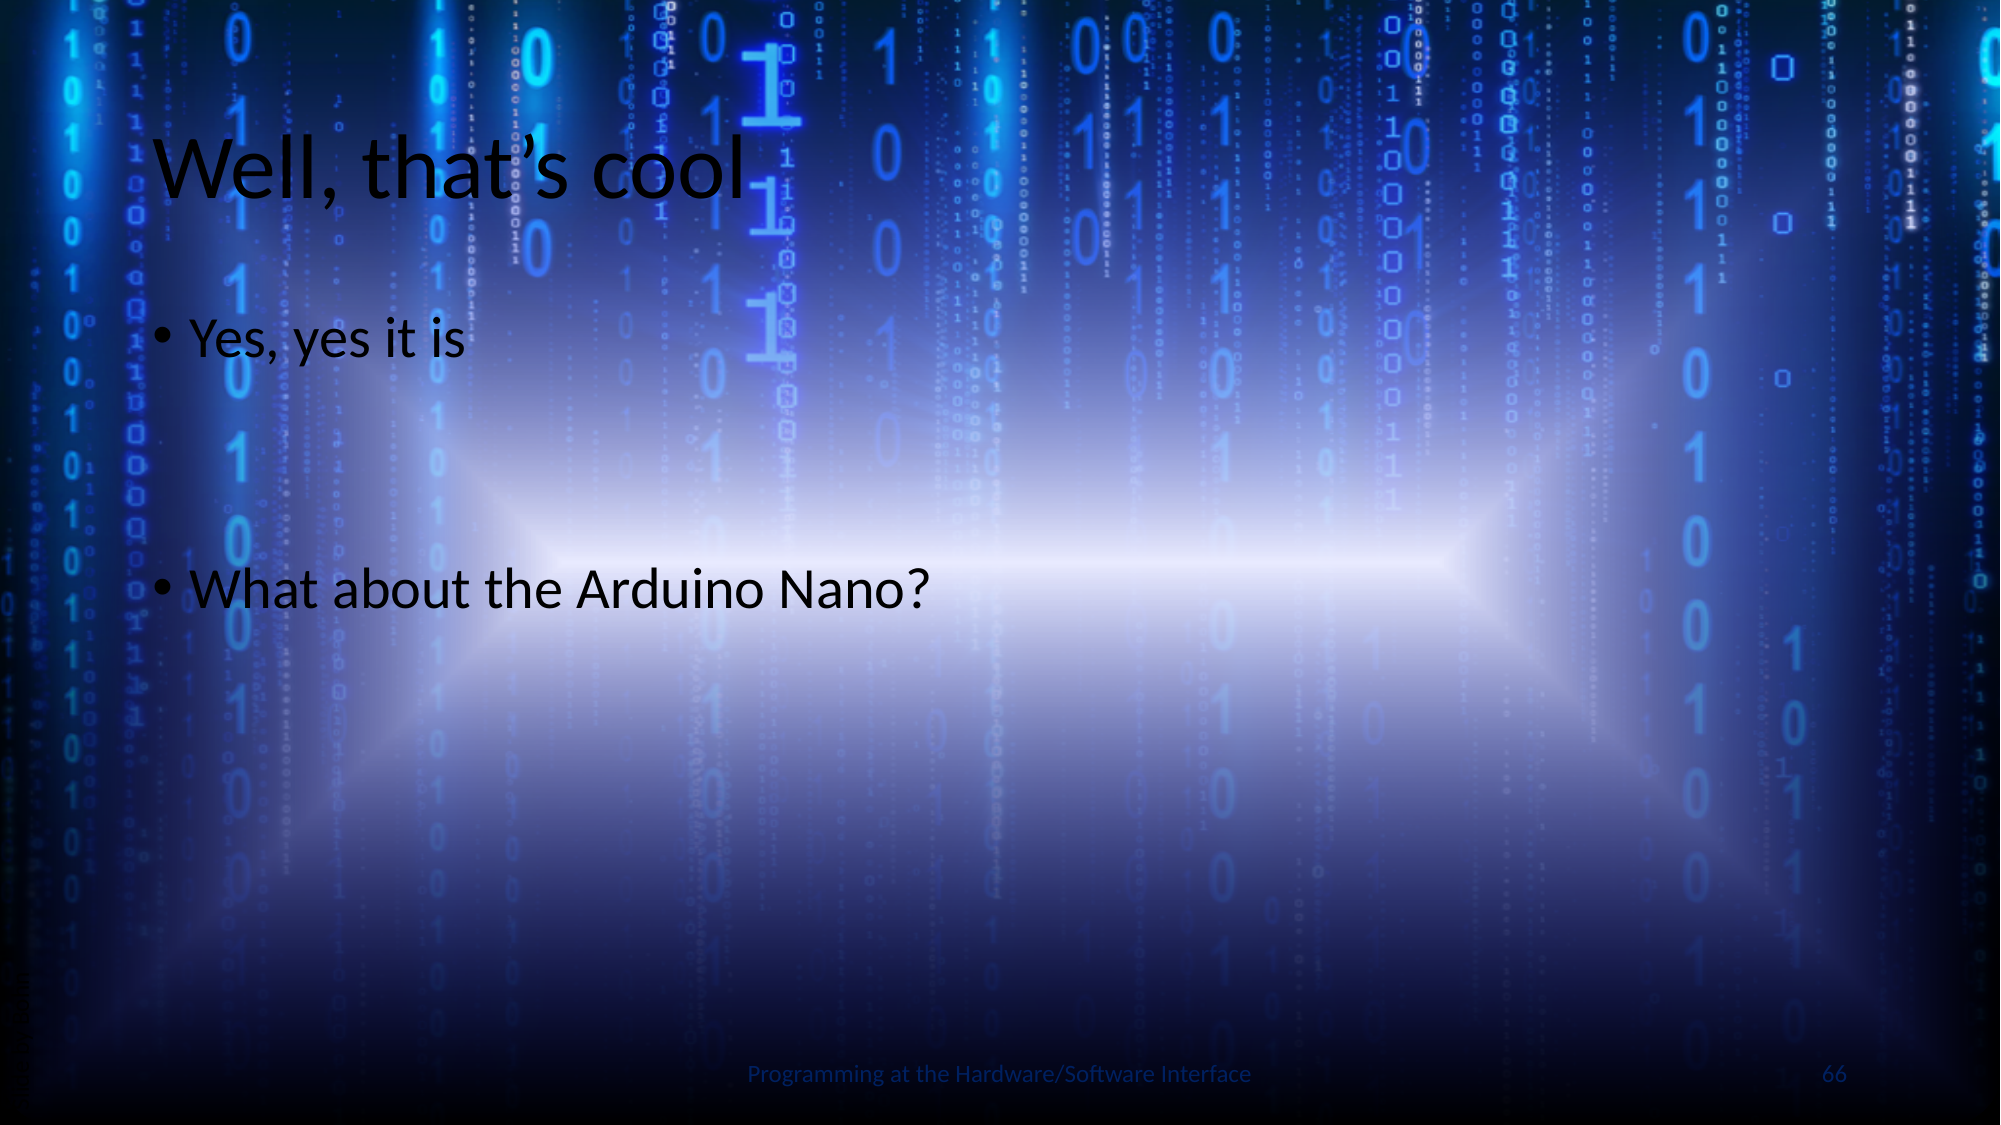

# Well, that’s cool
Yes, yes it is

What about the Arduino Nano?
Slide by Bohn
Programming at the Hardware/Software Interface
66